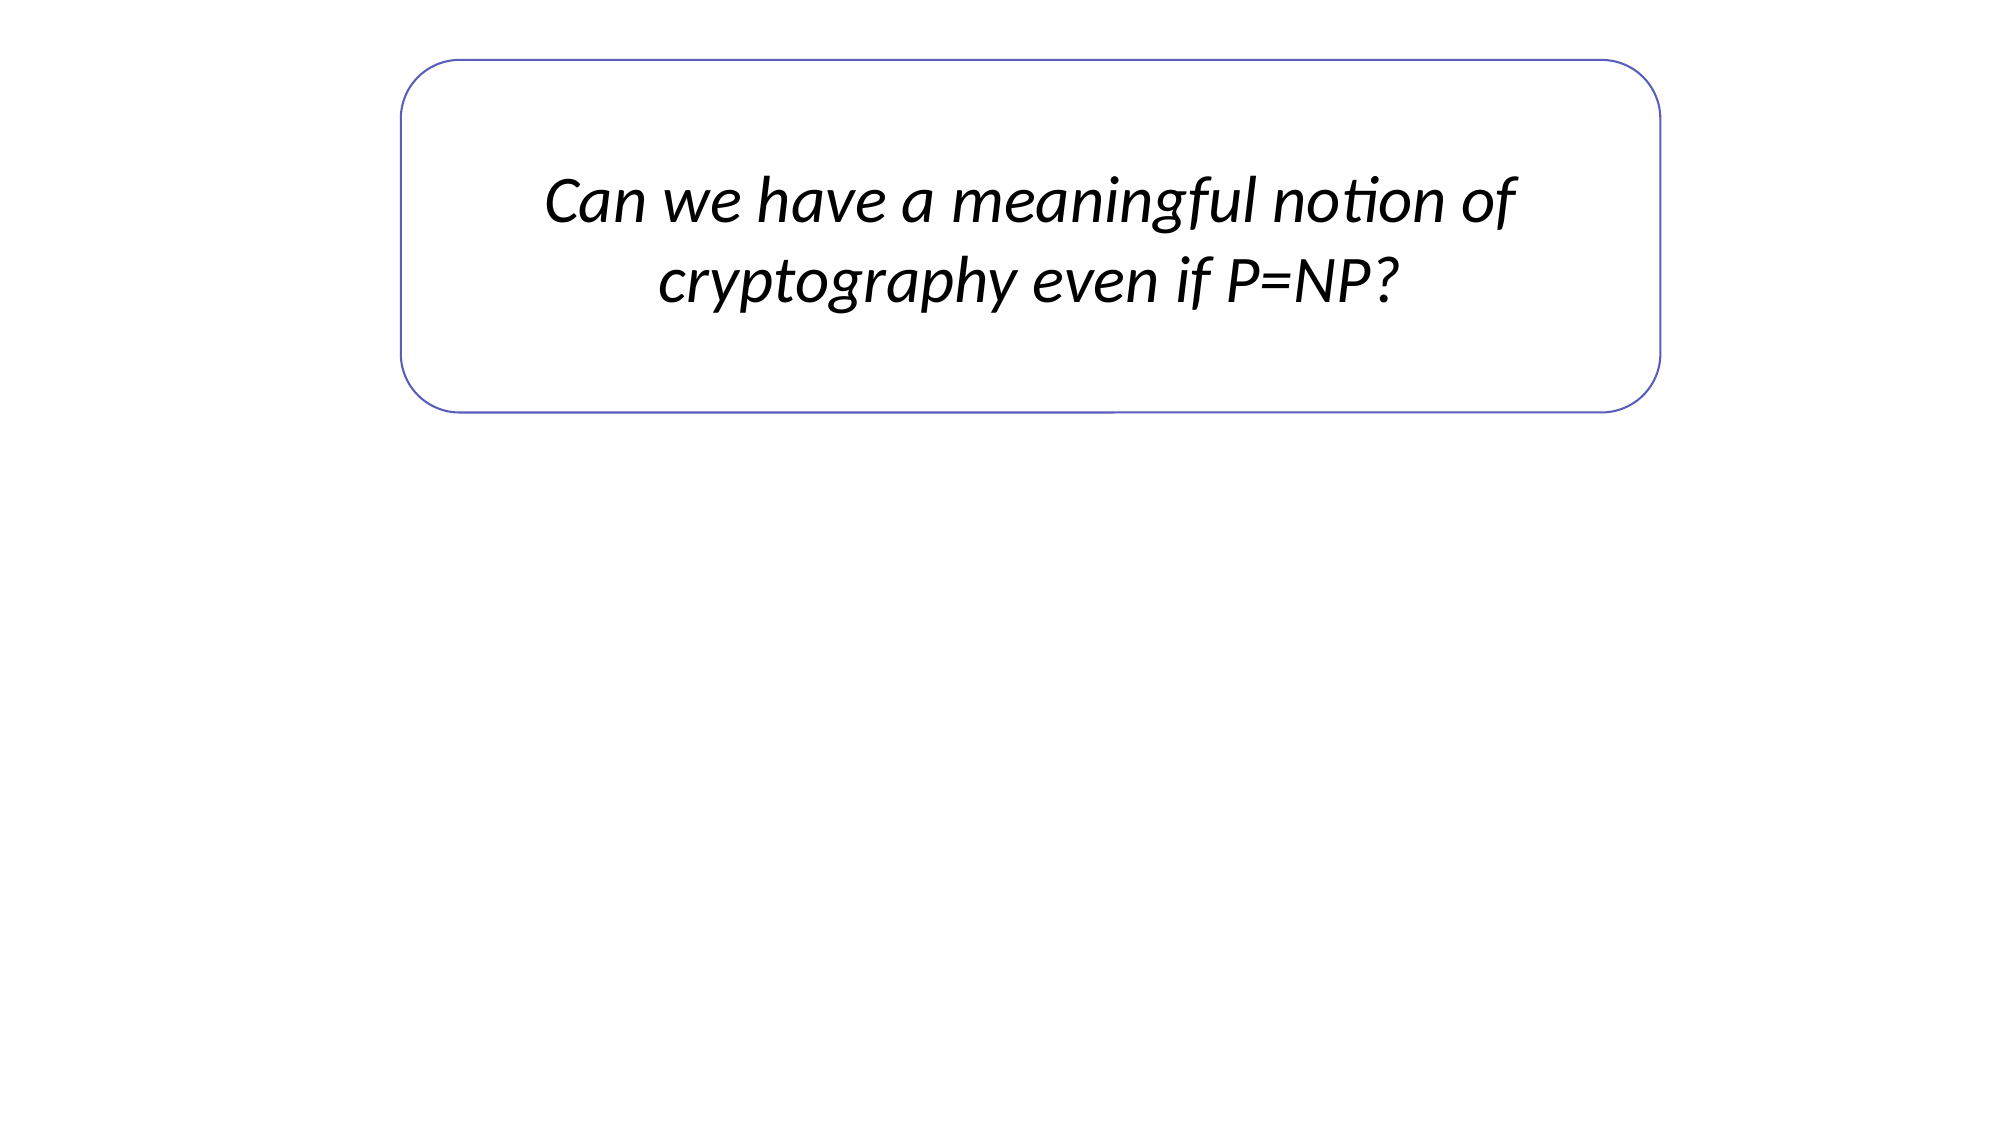

Can we have a meaningful notion of cryptography even if P=NP?